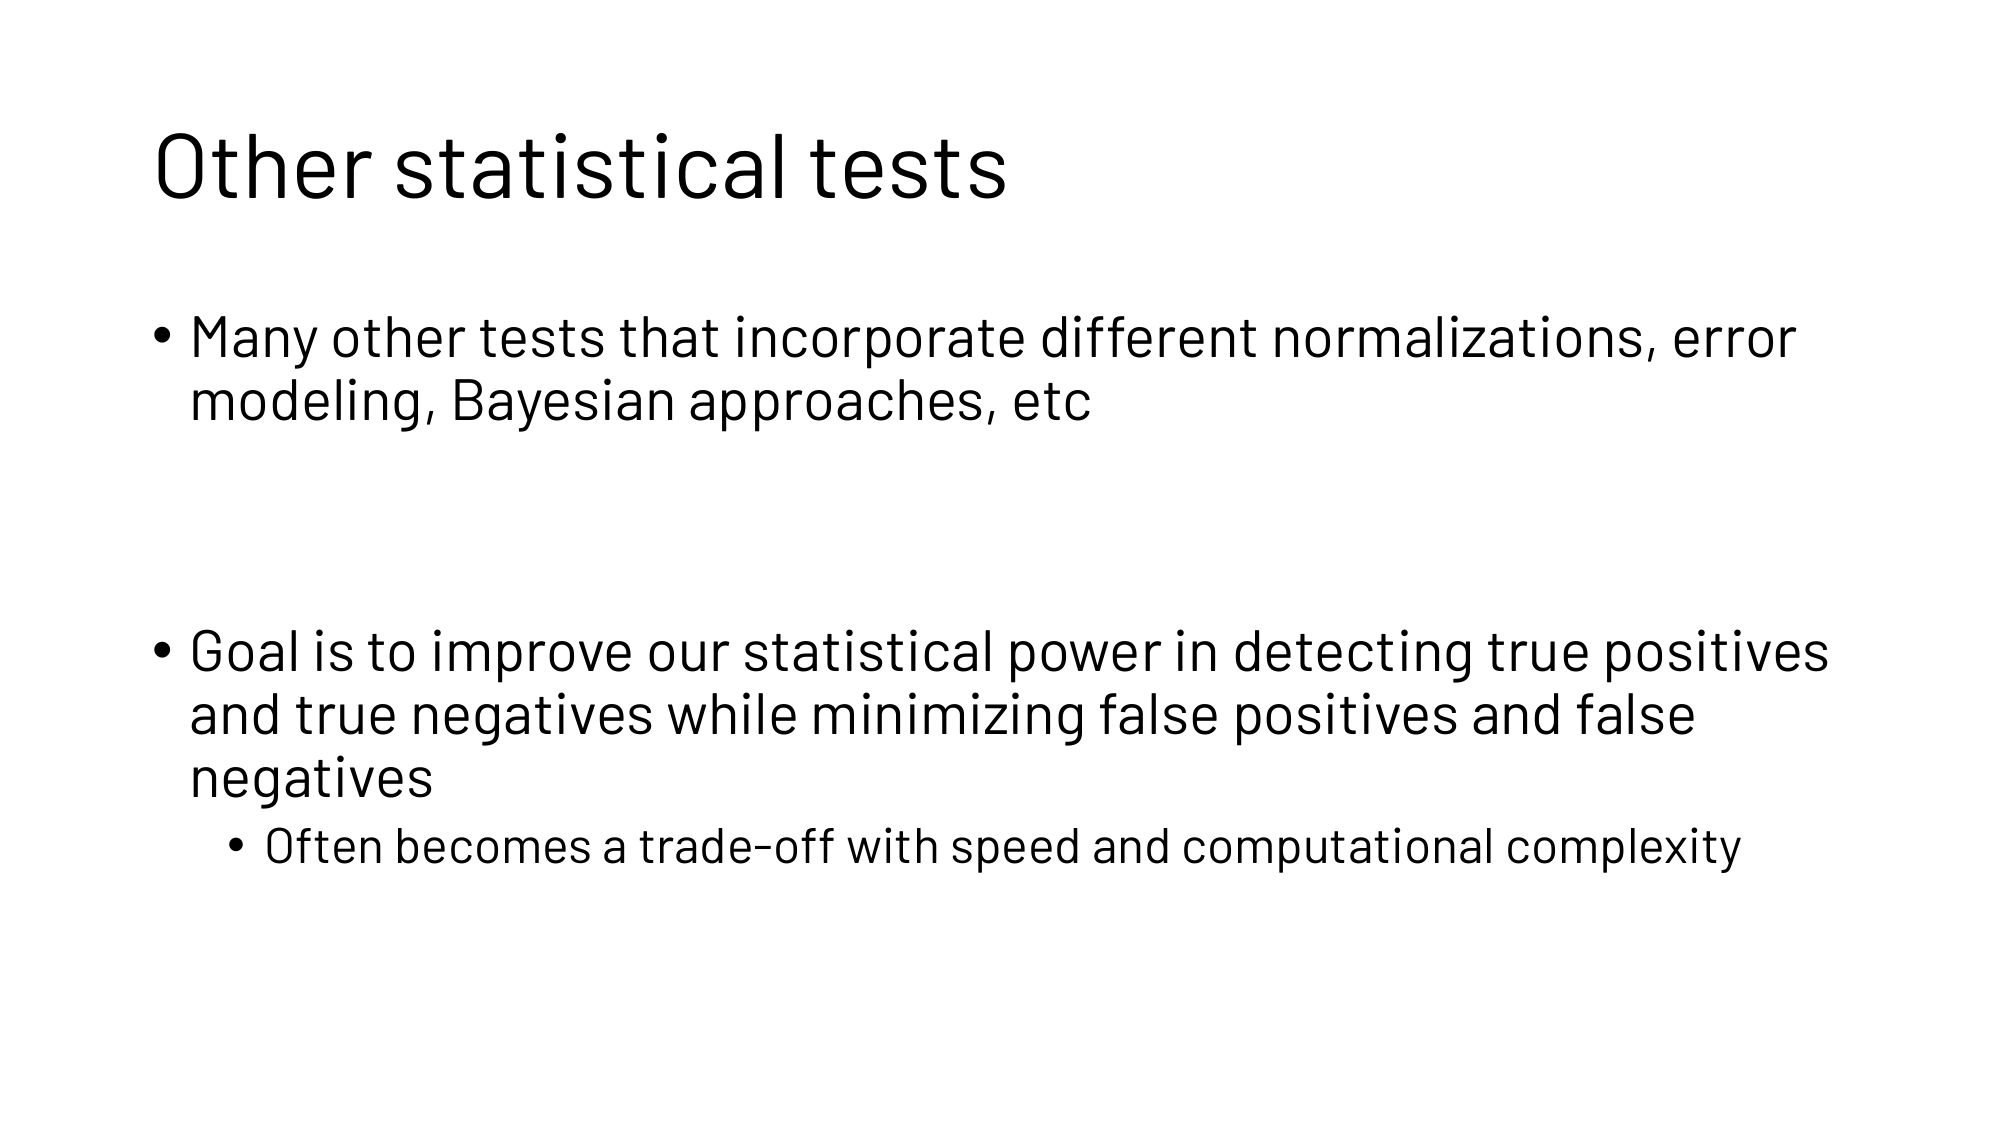

# Other statistical tests
Many other tests that incorporate different normalizations, error modeling, Bayesian approaches, etc

Goal is to improve our statistical power in detecting true positives and true negatives while minimizing false positives and false negatives
Often becomes a trade-off with speed and computational complexity